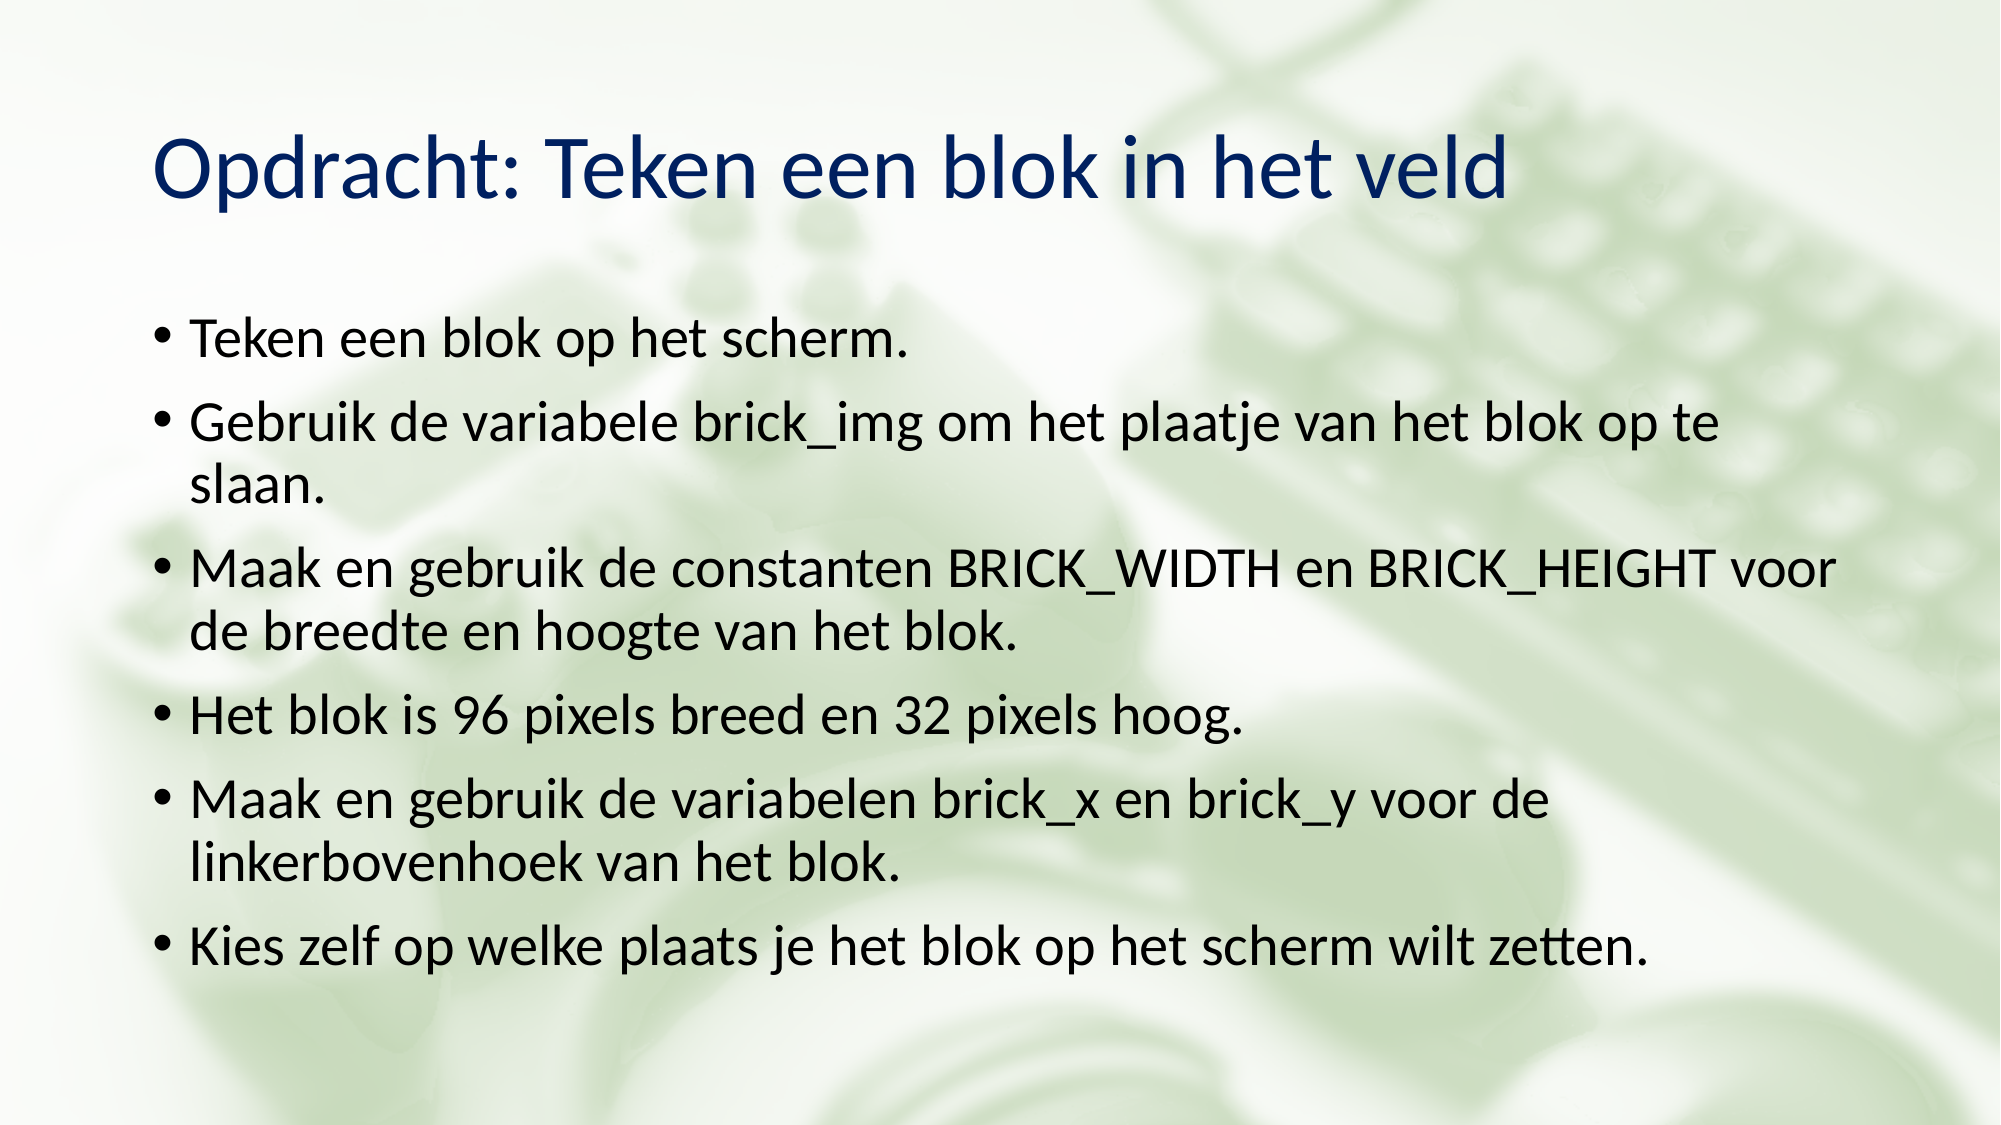

# Opdracht: Teken een blok in het veld
Teken een blok op het scherm.
Gebruik de variabele brick_img om het plaatje van het blok op te slaan.
Maak en gebruik de constanten BRICK_WIDTH en BRICK_HEIGHT voor de breedte en hoogte van het blok.
Het blok is 96 pixels breed en 32 pixels hoog.
Maak en gebruik de variabelen brick_x en brick_y voor de linkerbovenhoek van het blok.
Kies zelf op welke plaats je het blok op het scherm wilt zetten.